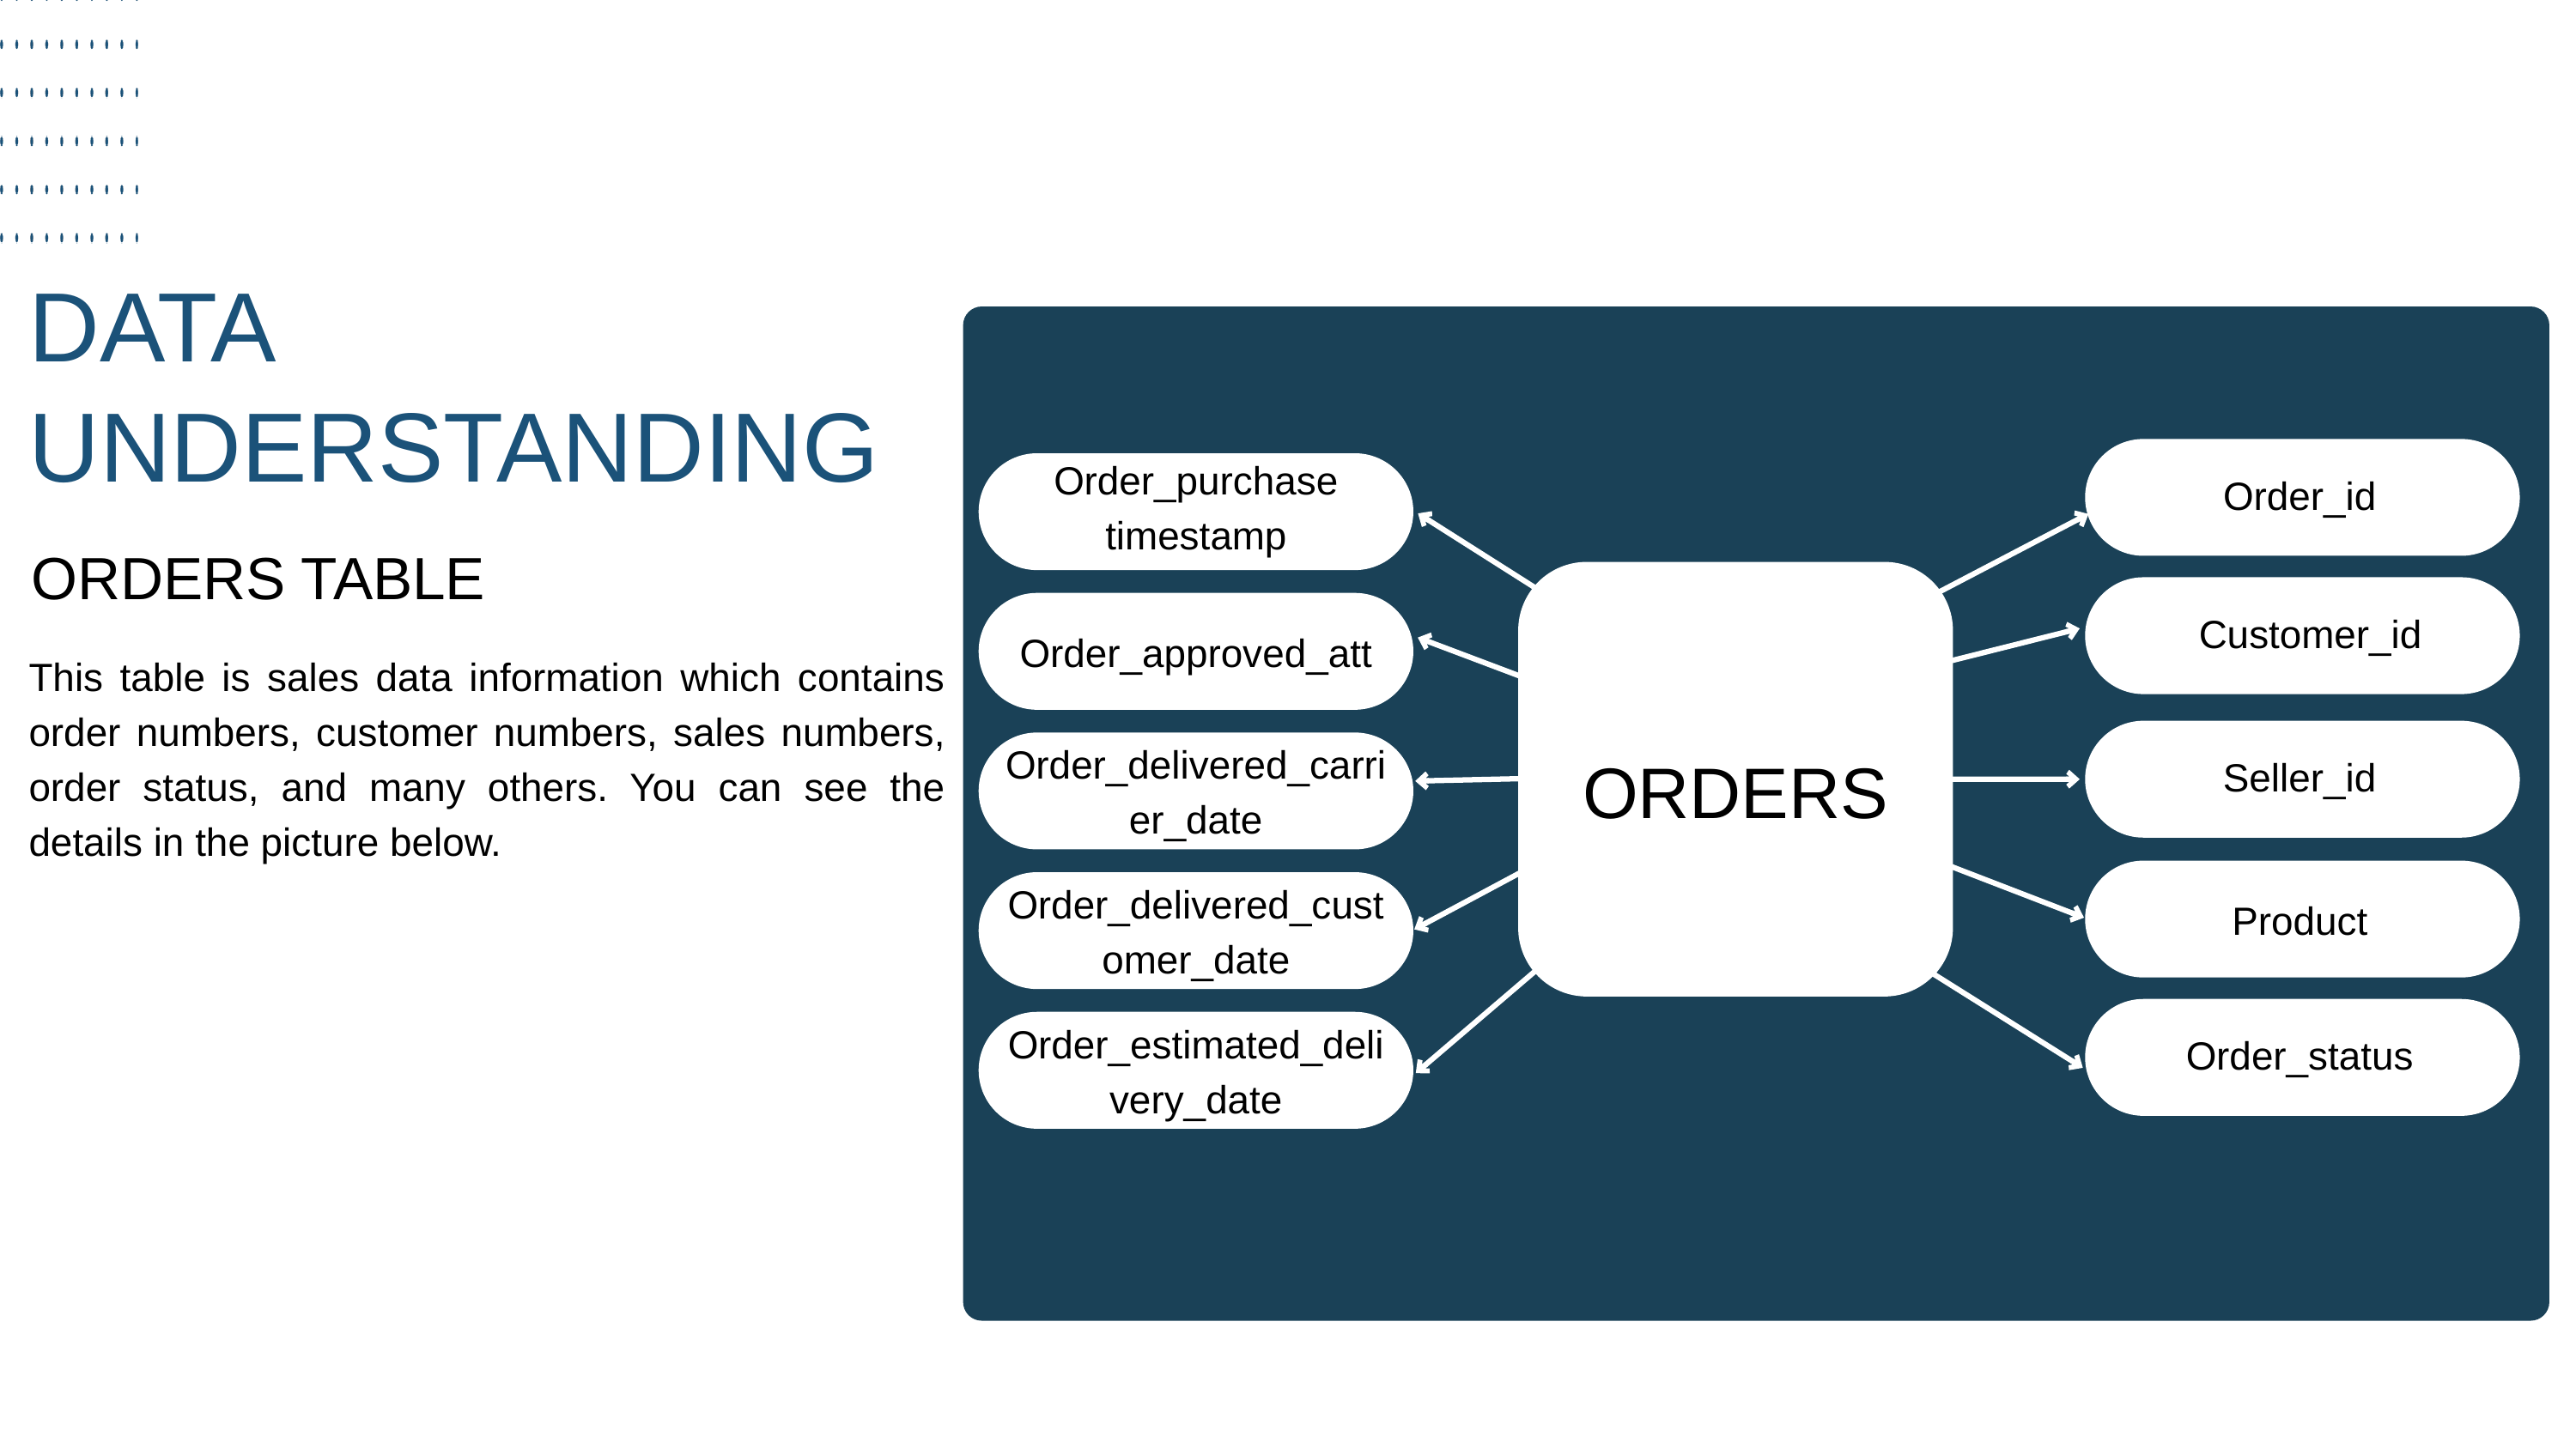

DATA UNDERSTANDING

Order_purchase
timestamp

Order_id

ORDERS TABLE

Customer_id
Order_approved_att

This table is sales data information which contains order numbers, customer numbers, sales numbers, order status, and many others. You can see the details in the picture below.

Order_delivered_carrier_date
ORDERS

Seller_id

Order_delivered_customer_date

Product

Order_estimated_delivery_date

Order_status